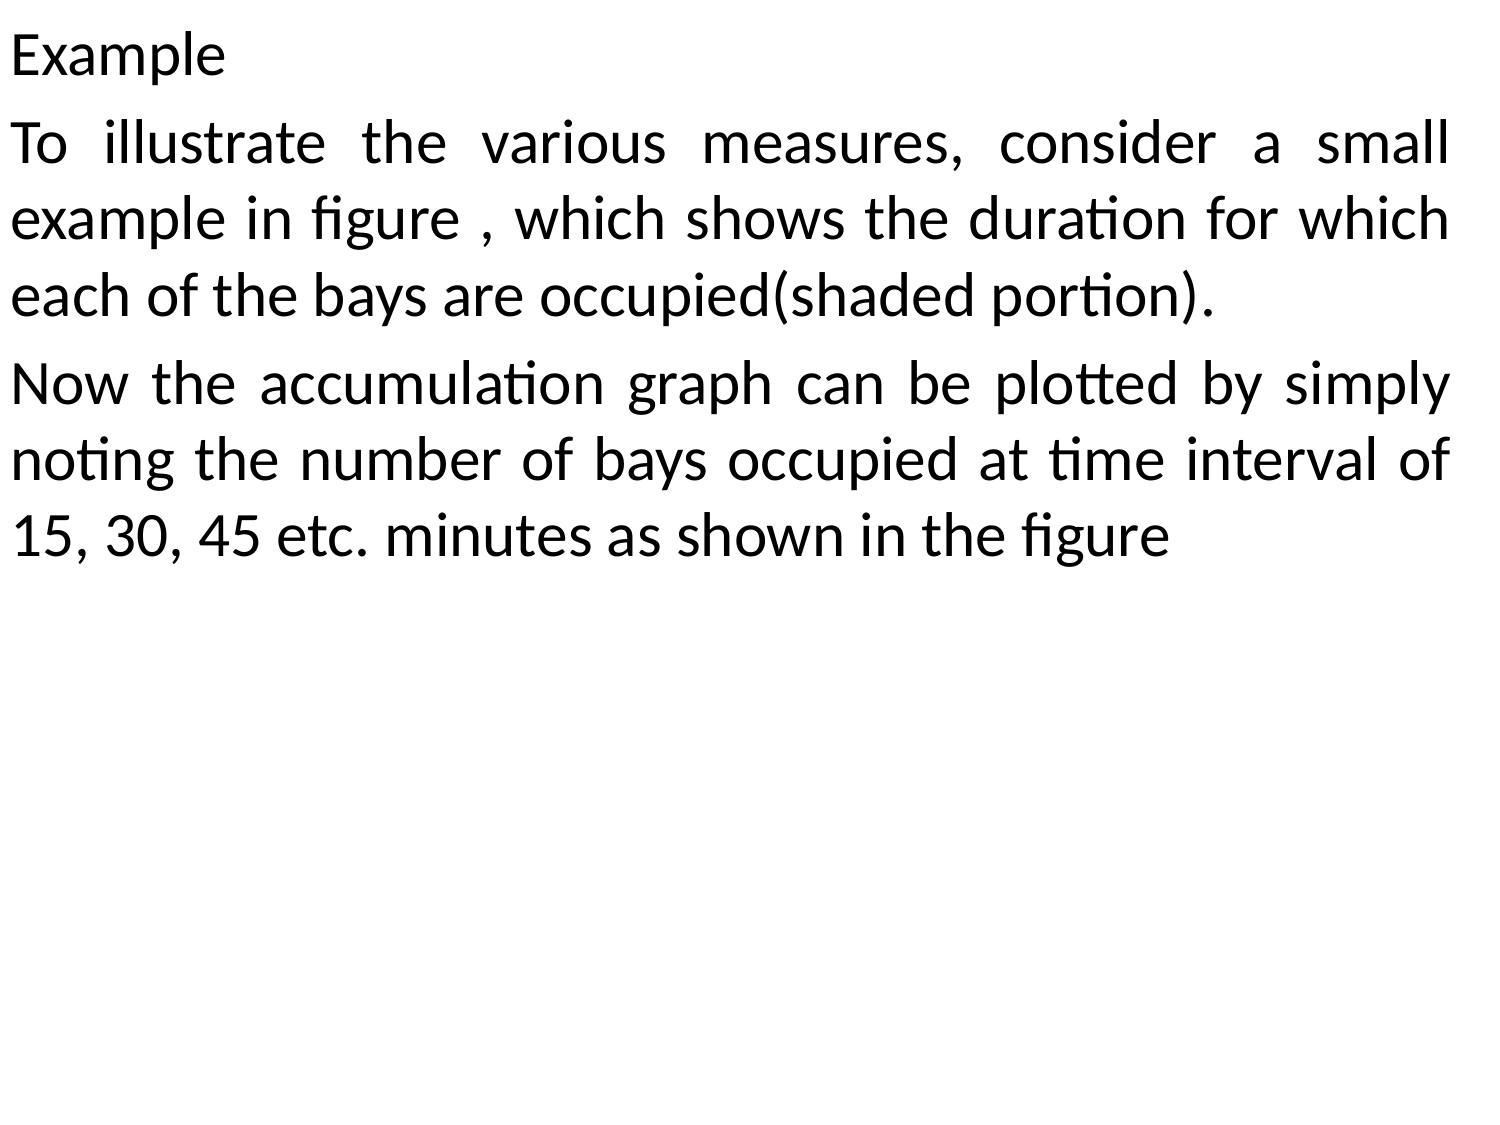

Example
To illustrate the various measures, consider a small example in figure , which shows the duration for which each of the bays are occupied(shaded portion).
Now the accumulation graph can be plotted by simply noting the number of bays occupied at time interval of 15, 30, 45 etc. minutes as shown in the figure